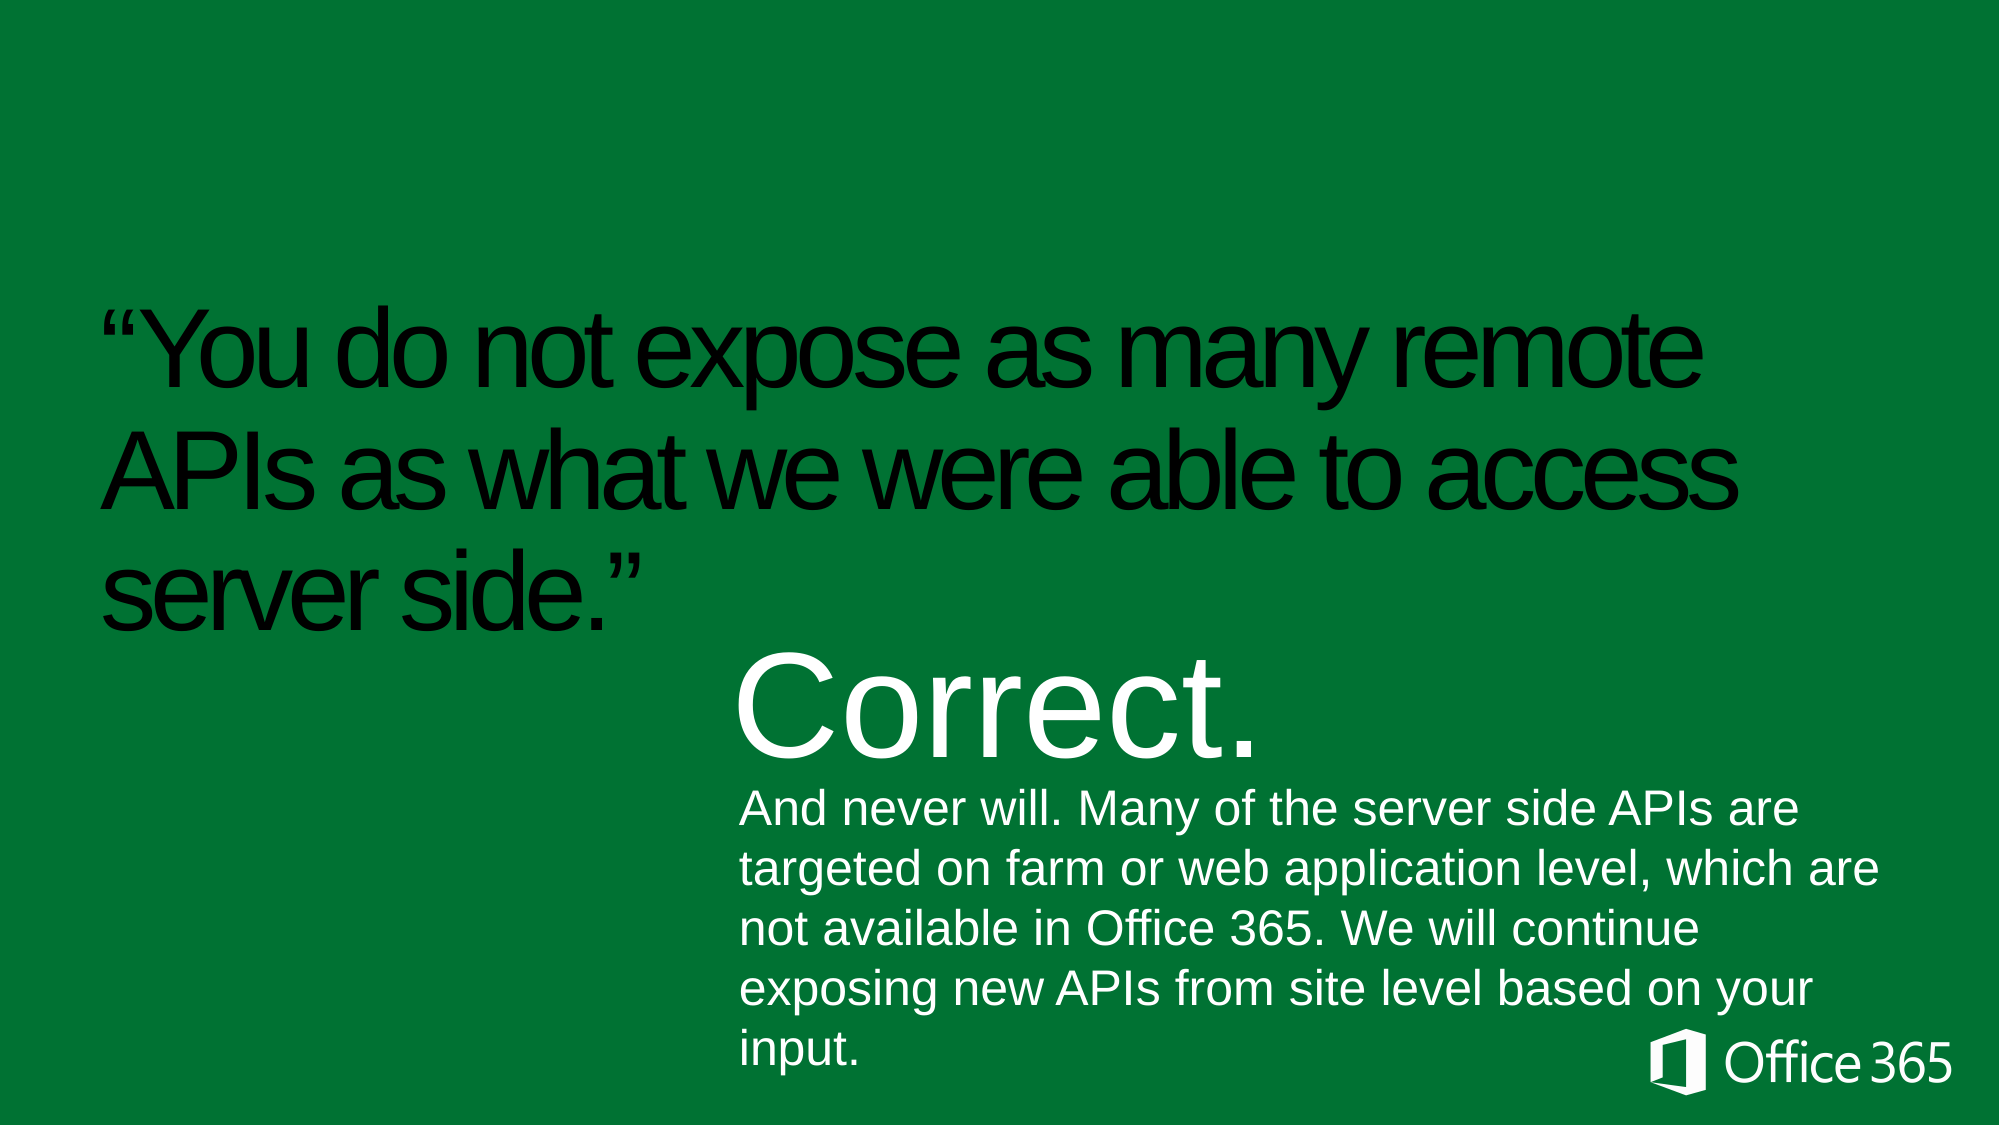

# “You do not expose as many remote APIs as what we were able to access server side.”
Correct.
And never will. Many of the server side APIs are targeted on farm or web application level, which are not available in Office 365. We will continue exposing new APIs from site level based on your input.